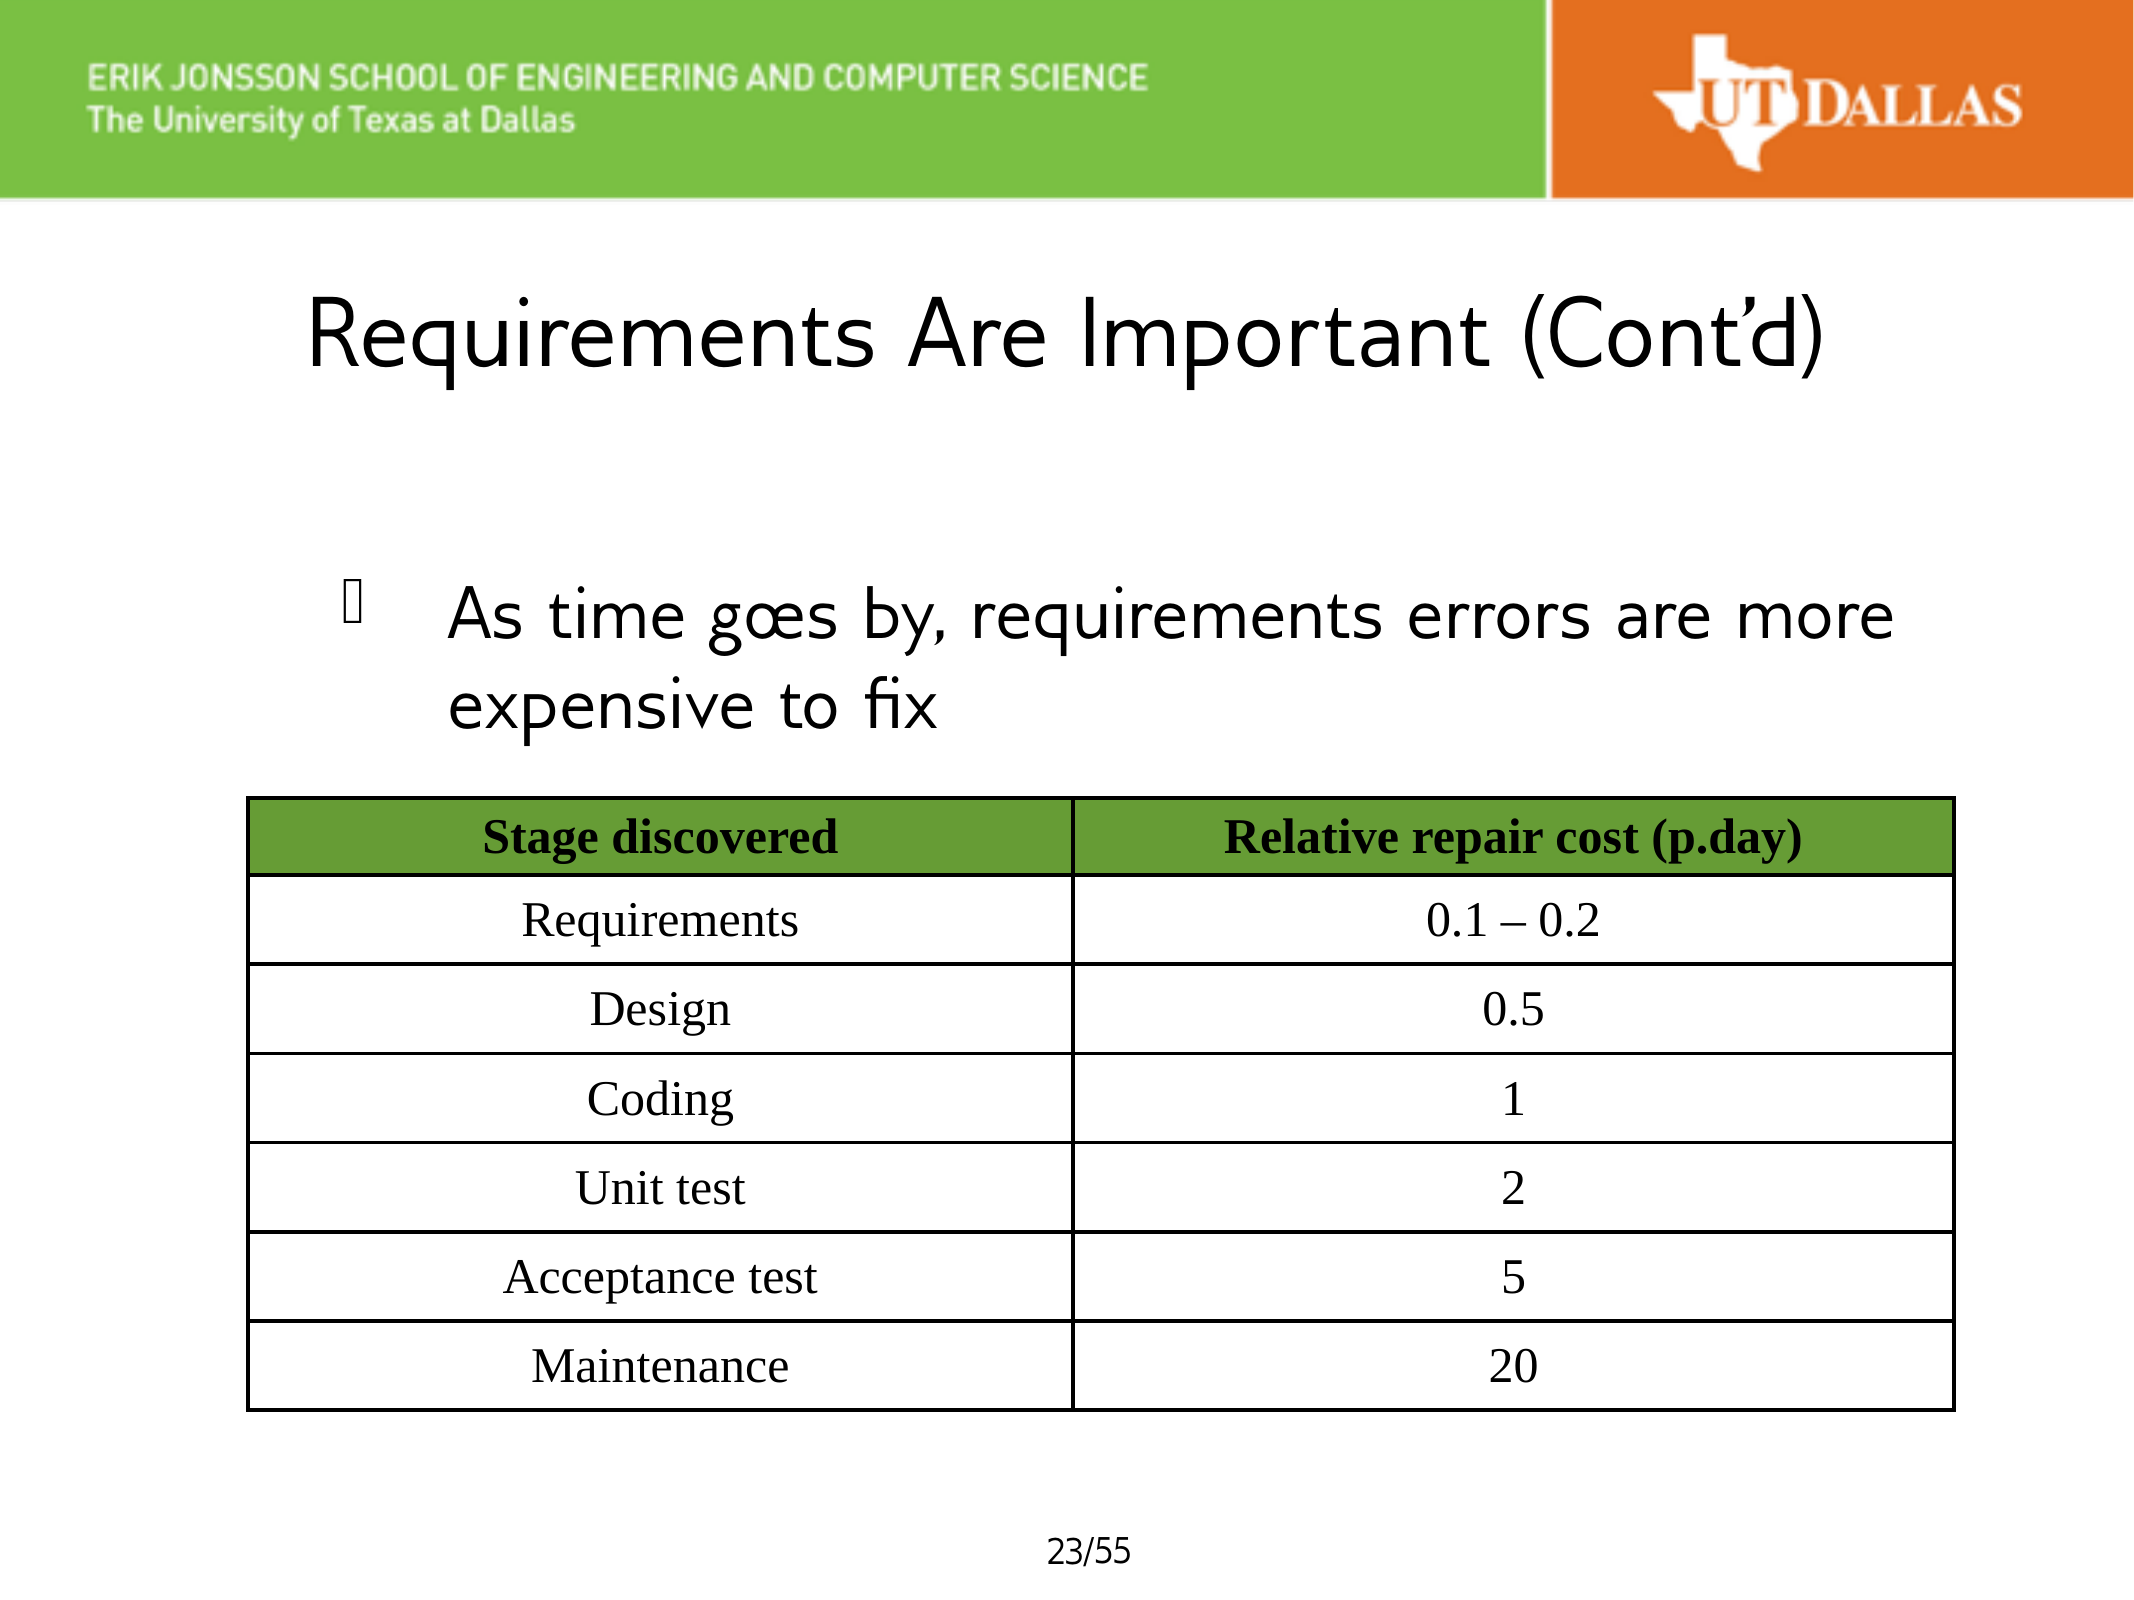

# Requirements Are Important (Cont’d)
As time goes by, requirements errors are more expensive to fix
| Stage discovered | Relative repair cost (p.day) |
| --- | --- |
| Requirements | 0.1 – 0.2 |
| Design | 0.5 |
| Coding | 1 |
| Unit test | 2 |
| Acceptance test | 5 |
| Maintenance | 20 |
23